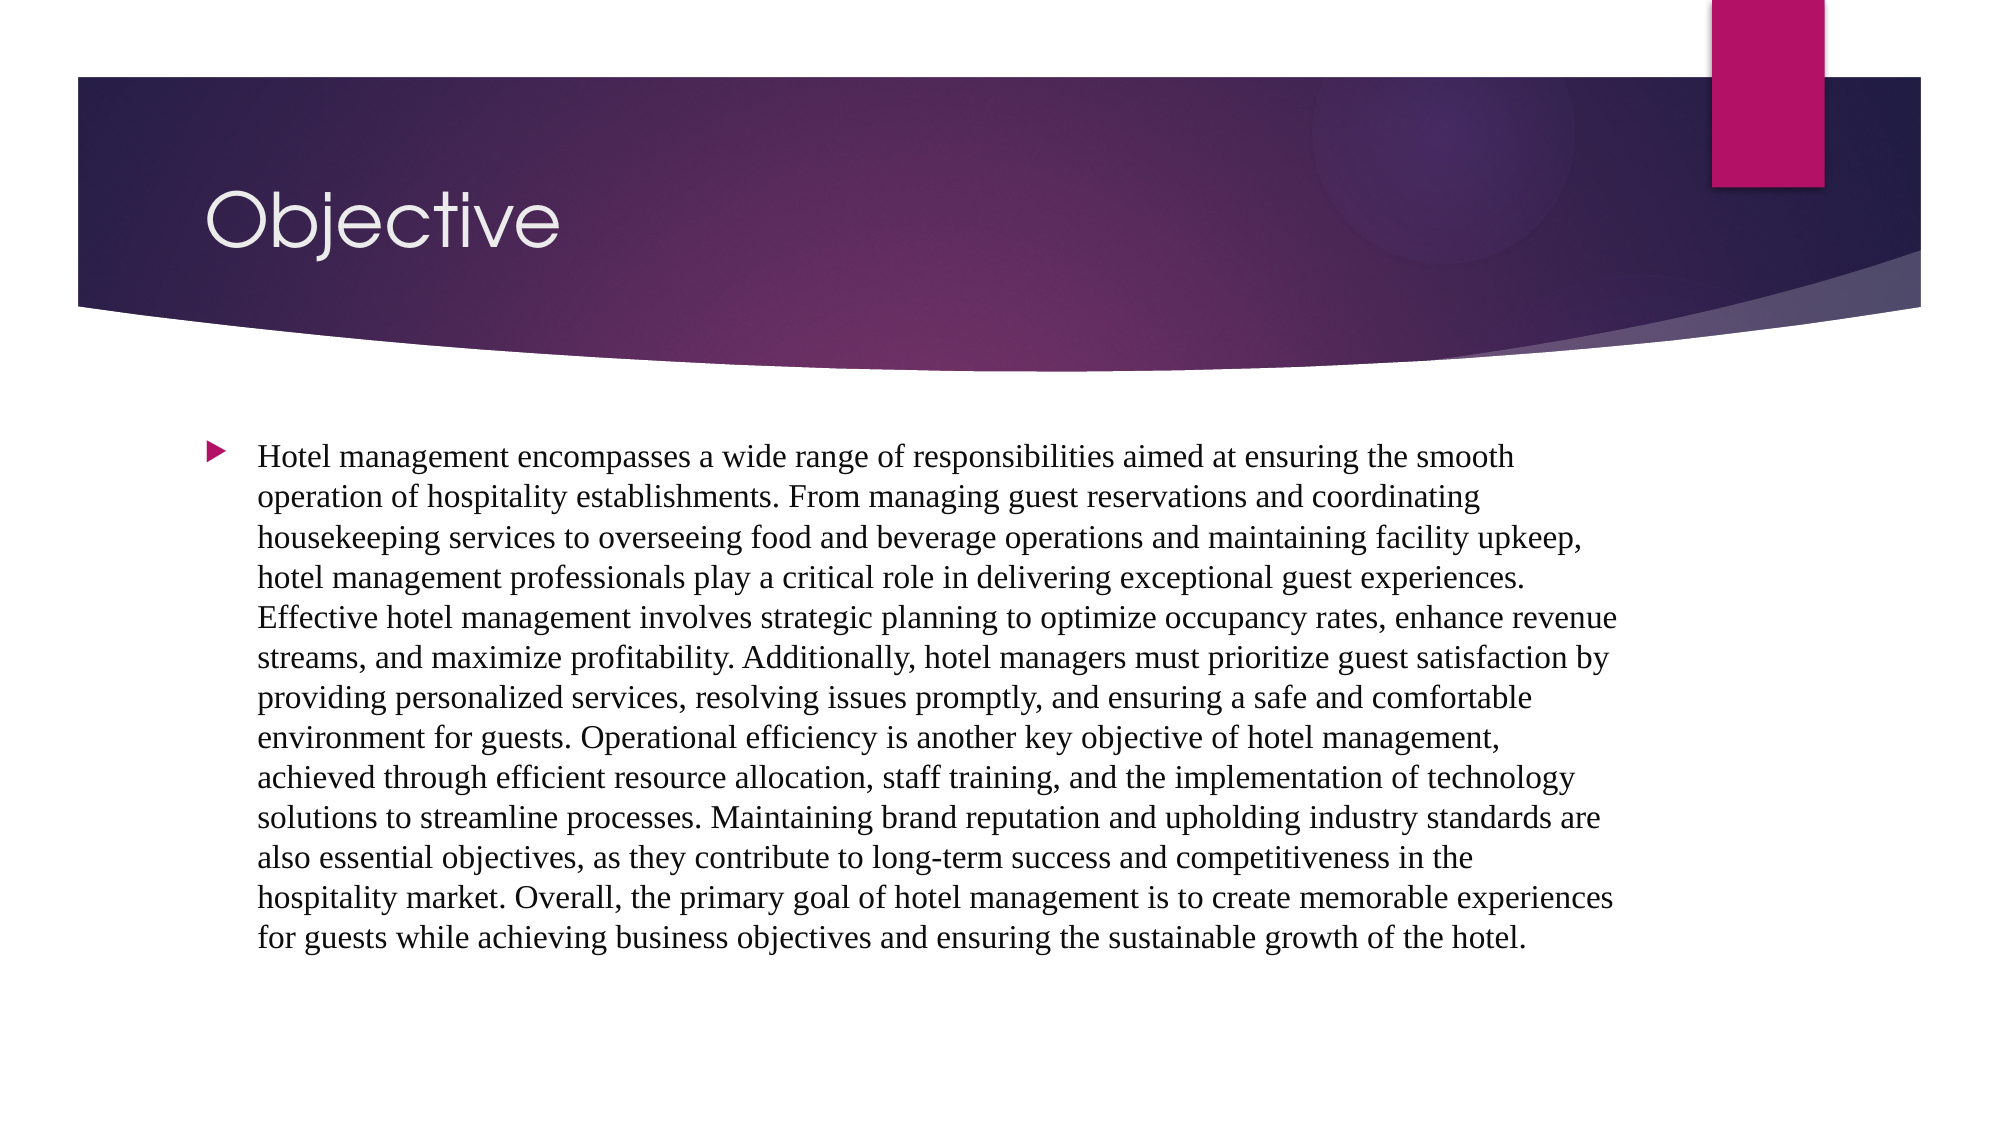

# Objective
Hotel management encompasses a wide range of responsibilities aimed at ensuring the smooth operation of hospitality establishments. From managing guest reservations and coordinating housekeeping services to overseeing food and beverage operations and maintaining facility upkeep, hotel management professionals play a critical role in delivering exceptional guest experiences. Effective hotel management involves strategic planning to optimize occupancy rates, enhance revenue streams, and maximize profitability. Additionally, hotel managers must prioritize guest satisfaction by providing personalized services, resolving issues promptly, and ensuring a safe and comfortable environment for guests. Operational efficiency is another key objective of hotel management, achieved through efficient resource allocation, staff training, and the implementation of technology solutions to streamline processes. Maintaining brand reputation and upholding industry standards are also essential objectives, as they contribute to long-term success and competitiveness in the hospitality market. Overall, the primary goal of hotel management is to create memorable experiences for guests while achieving business objectives and ensuring the sustainable growth of the hotel.